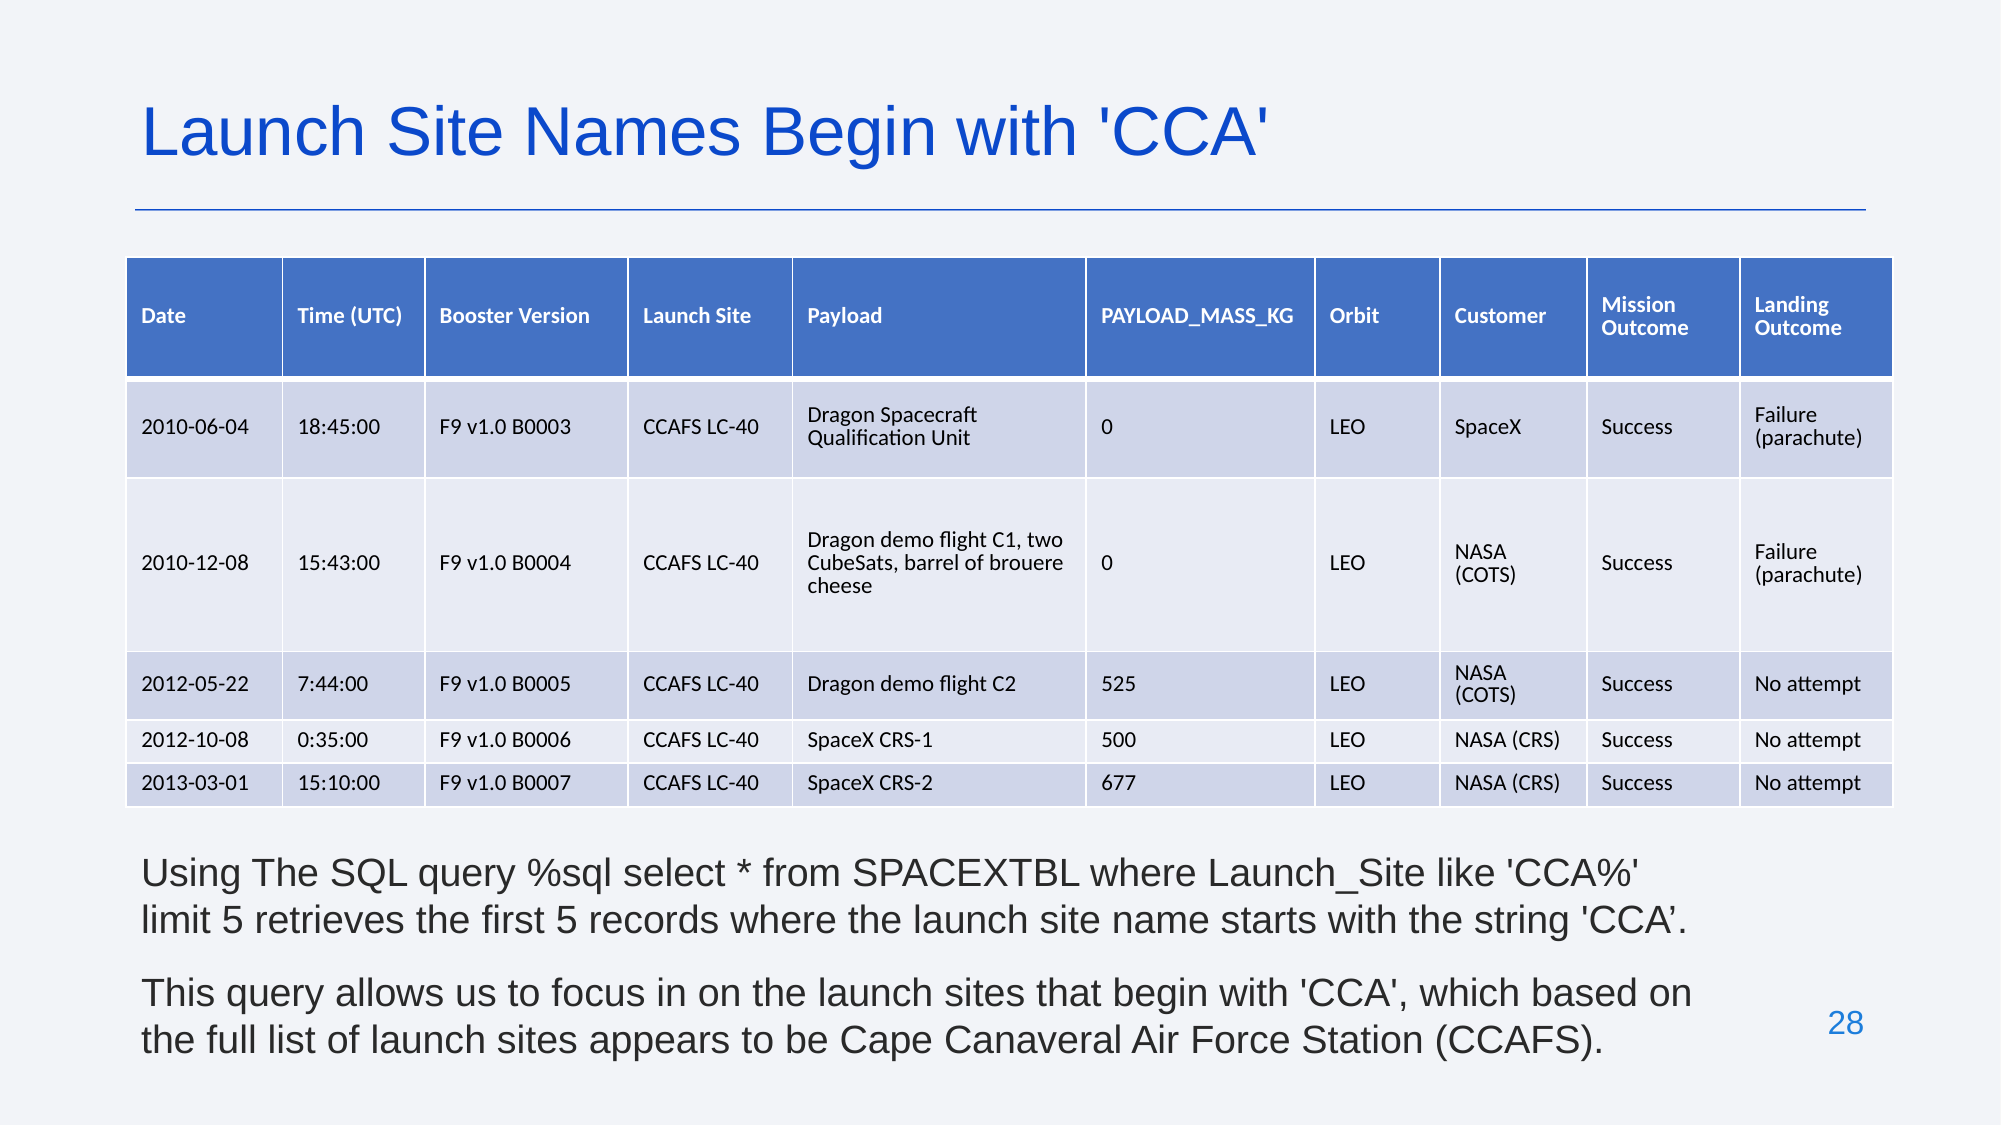

Launch Site Names Begin with 'CCA'
| Date | Time (UTC) | Booster Version | Launch Site | Payload | PAYLOAD\_MASS\_KG | Orbit | Customer | Mission Outcome | Landing Outcome |
| --- | --- | --- | --- | --- | --- | --- | --- | --- | --- |
| 2010-06-04 | 18:45:00 | F9 v1.0 B0003 | CCAFS LC-40 | Dragon Spacecraft Qualification Unit | 0 | LEO | SpaceX | Success | Failure (parachute) |
| 2010-12-08 | 15:43:00 | F9 v1.0 B0004 | CCAFS LC-40 | Dragon demo flight C1, two CubeSats, barrel of brouere cheese | 0 | LEO | NASA (COTS) | Success | Failure (parachute) |
| 2012-05-22 | 7:44:00 | F9 v1.0 B0005 | CCAFS LC-40 | Dragon demo flight C2 | 525 | LEO | NASA (COTS) | Success | No attempt |
| 2012-10-08 | 0:35:00 | F9 v1.0 B0006 | CCAFS LC-40 | SpaceX CRS-1 | 500 | LEO | NASA (CRS) | Success | No attempt |
| 2013-03-01 | 15:10:00 | F9 v1.0 B0007 | CCAFS LC-40 | SpaceX CRS-2 | 677 | LEO | NASA (CRS) | Success | No attempt |
Using The SQL query %sql select * from SPACEXTBL where Launch_Site like 'CCA%' limit 5 retrieves the first 5 records where the launch site name starts with the string 'CCA’.
This query allows us to focus in on the launch sites that begin with 'CCA', which based on the full list of launch sites appears to be Cape Canaveral Air Force Station (CCAFS).

28